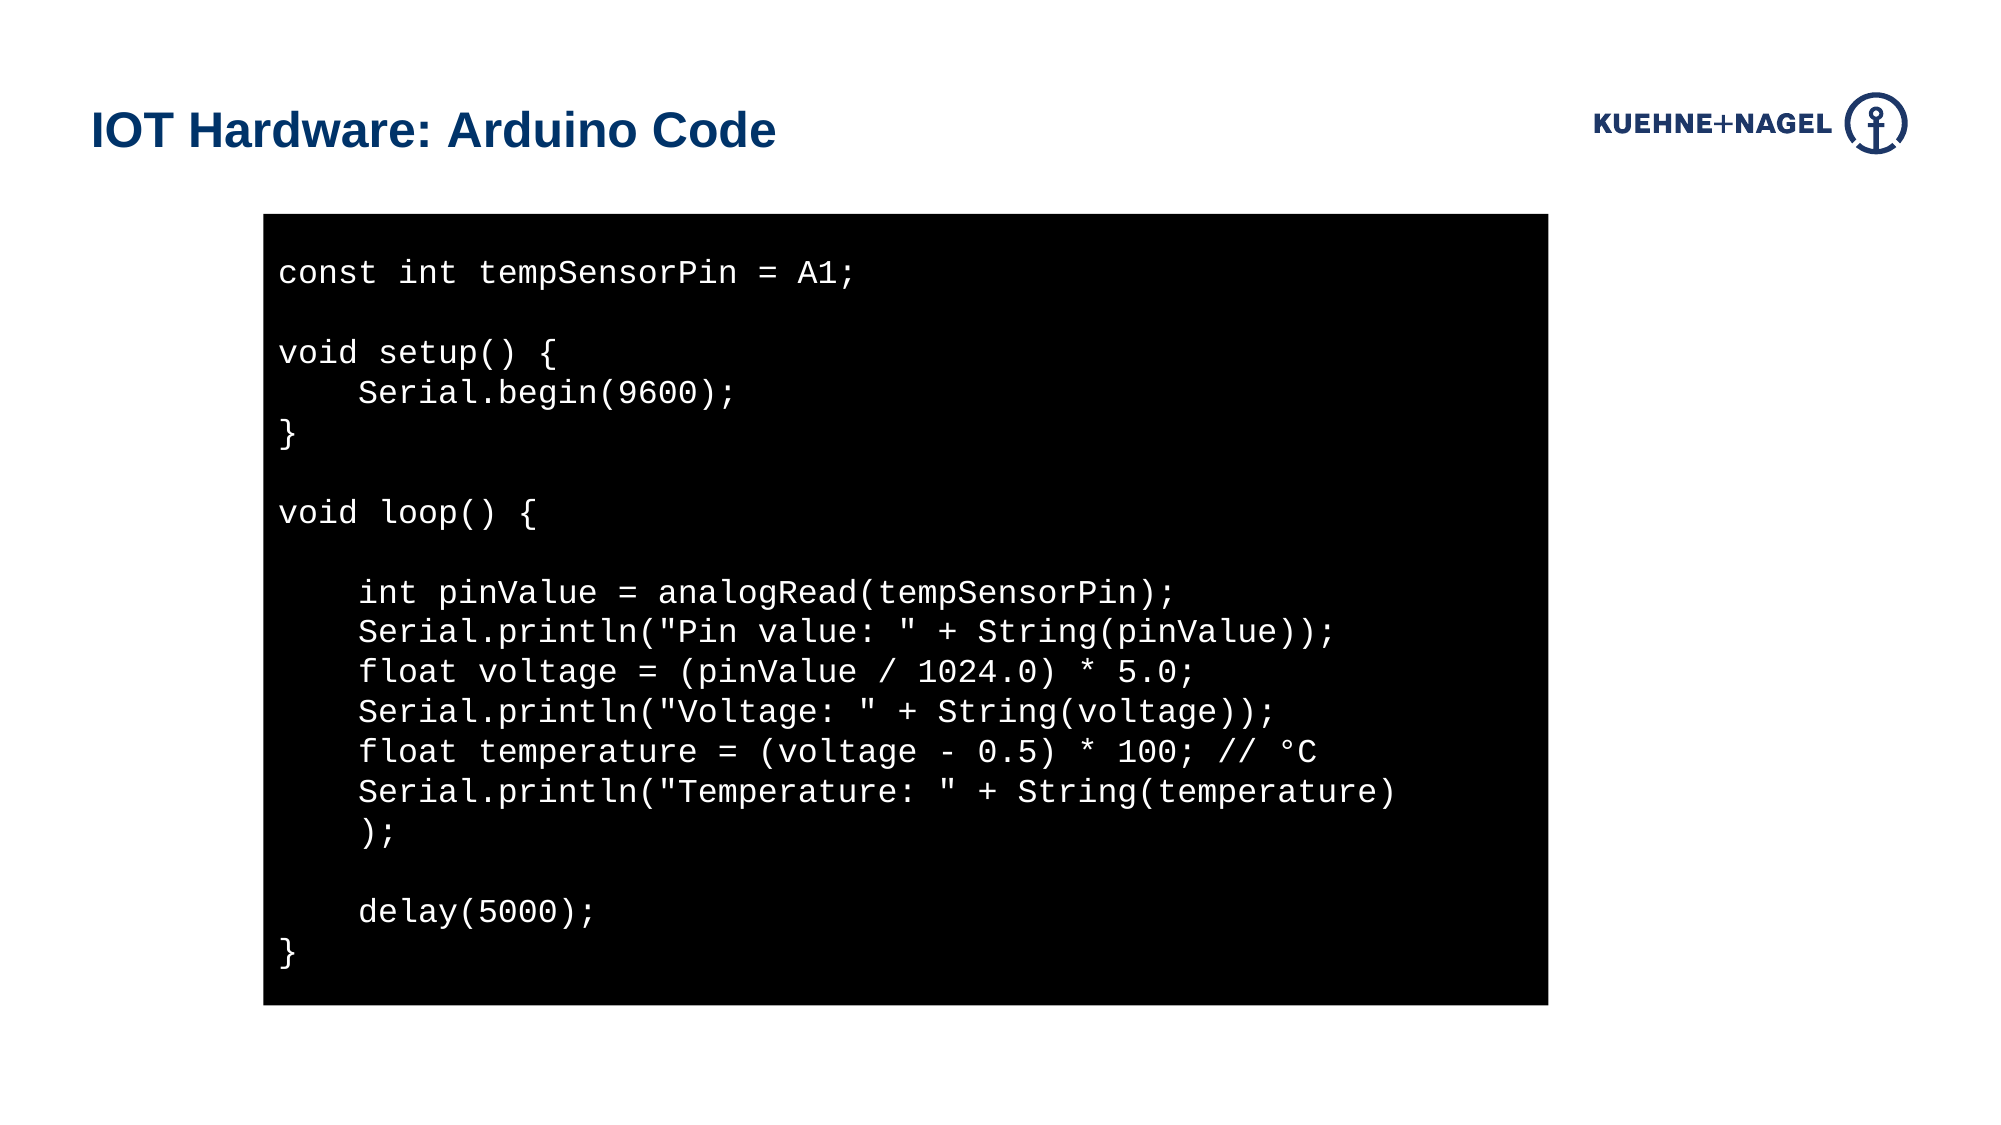

IOT Hardware: Arduino Code
const int tempSensorPin = A1;

void setup() {
    Serial.begin(9600);
}

void loop() {

    int pinValue = analogRead(tempSensorPin);
    Serial.println("Pin value: " + String(pinValue));
    float voltage = (pinValue / 1024.0) * 5.0;
    Serial.println("Voltage: " + String(voltage));
    float temperature = (voltage - 0.5) * 100; // °C
    Serial.println("Temperature: " + String(temperature)
    );

    delay(5000);
}